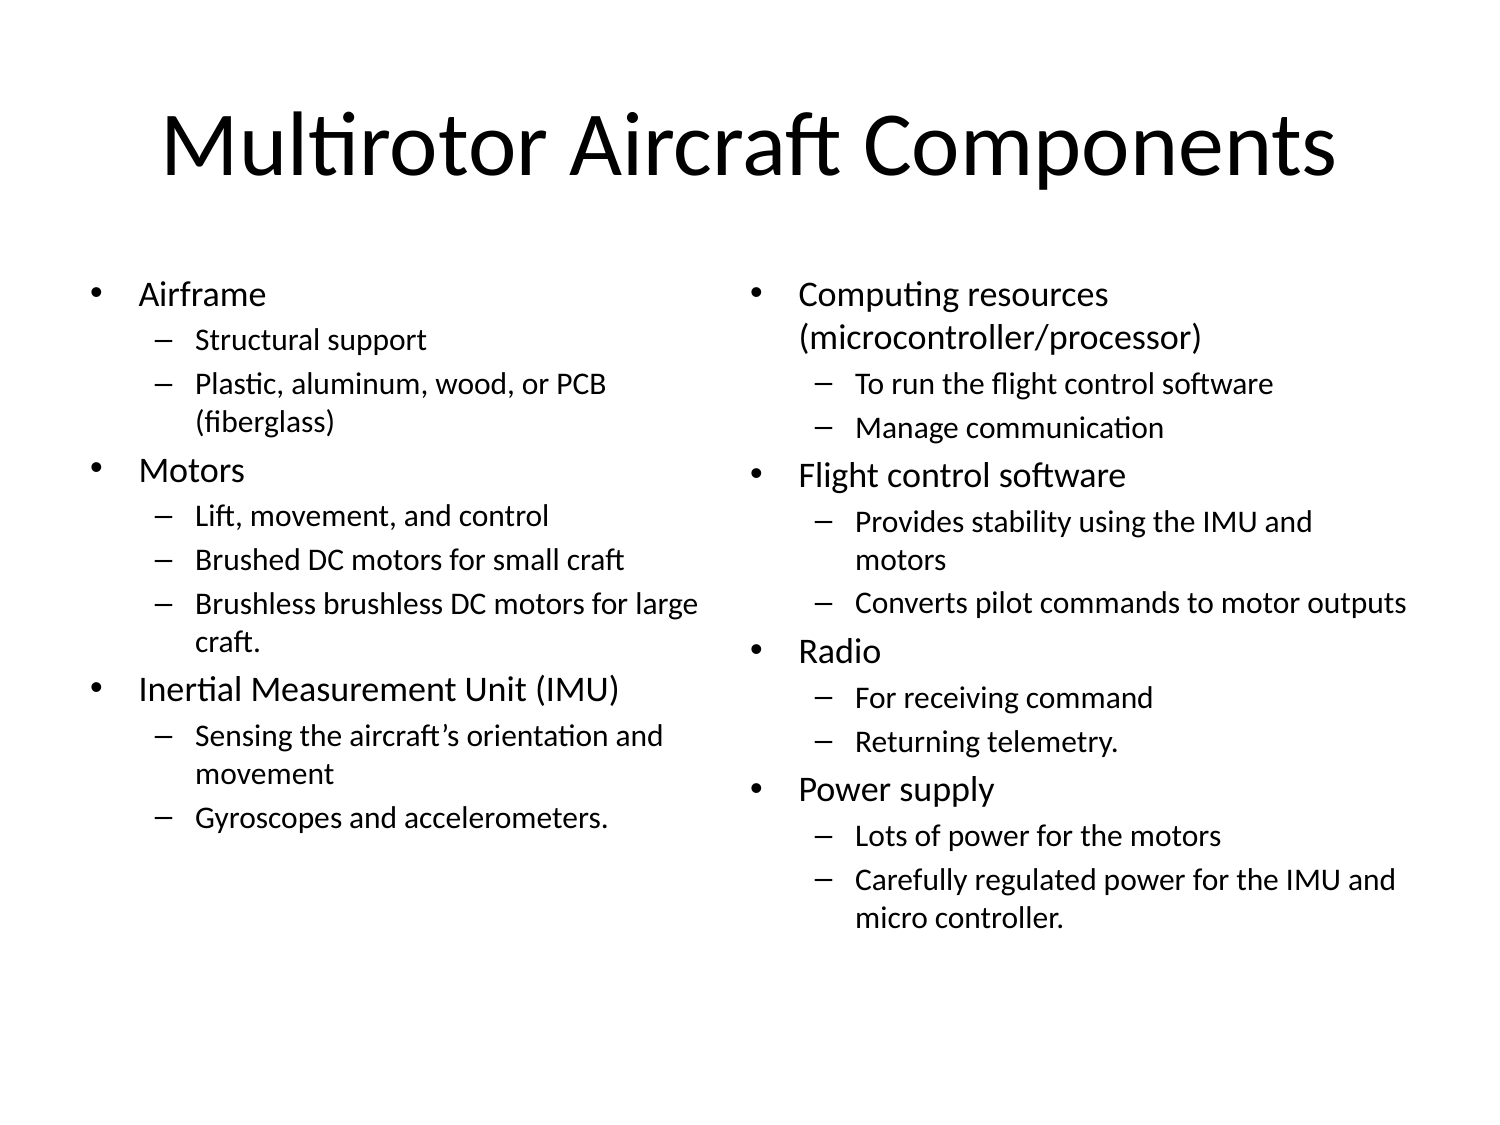

# Multirotor Aircraft Components
Airframe
Structural support
Plastic, aluminum, wood, or PCB (fiberglass)
Motors
Lift, movement, and control
Brushed DC motors for small craft
Brushless brushless DC motors for large craft.
Inertial Measurement Unit (IMU)
Sensing the aircraft’s orientation and movement
Gyroscopes and accelerometers.

Computing resources (microcontroller/processor)
To run the flight control software
Manage communication
Flight control software
Provides stability using the IMU and motors
Converts pilot commands to motor outputs
Radio
For receiving command
Returning telemetry.
Power supply
Lots of power for the motors
Carefully regulated power for the IMU and micro controller.